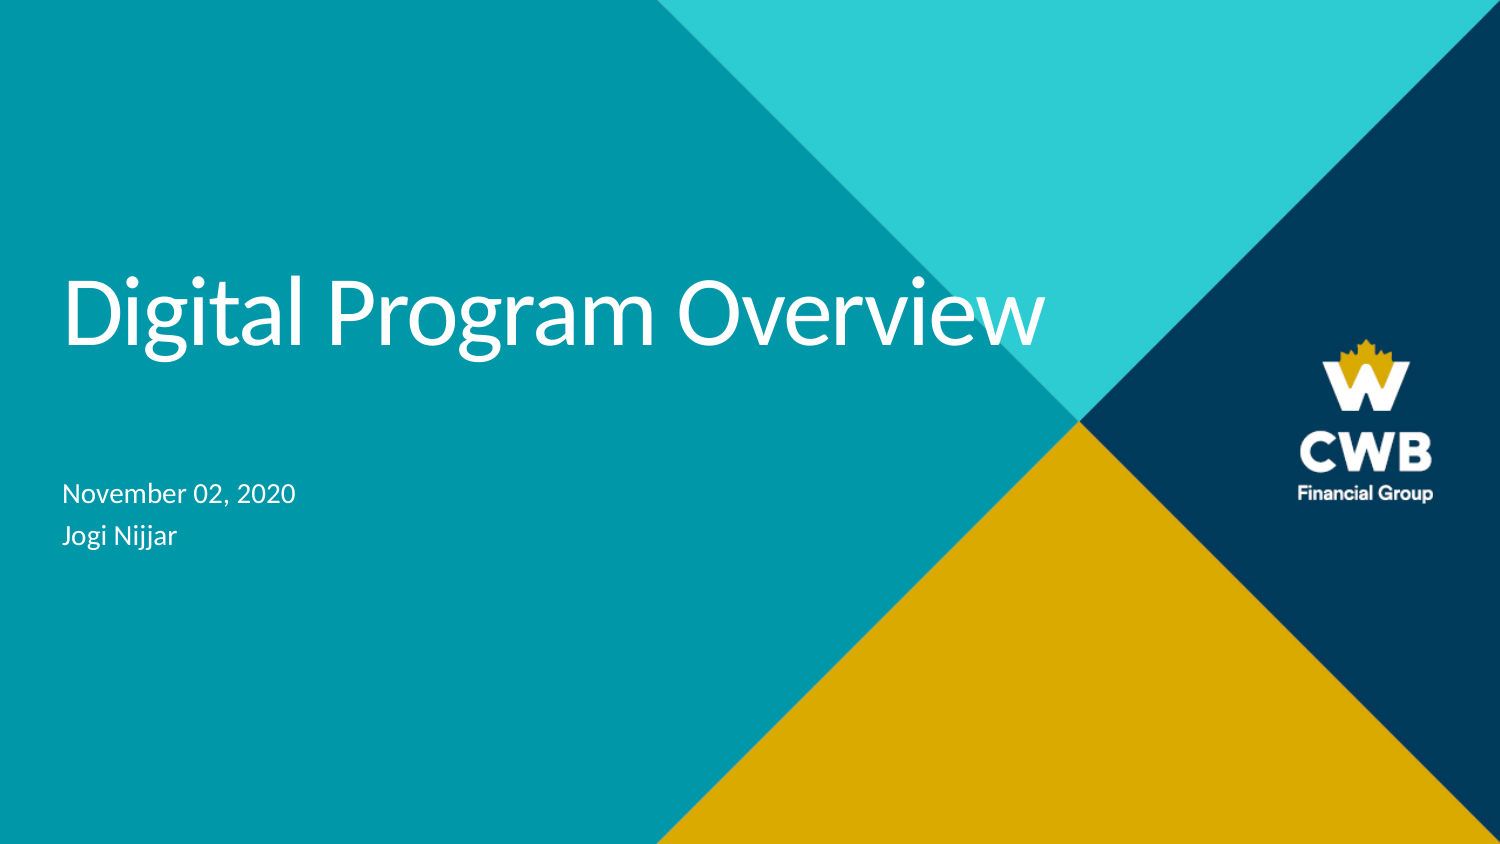

Digital Program Overview
November 02, 2020
Jogi Nijjar